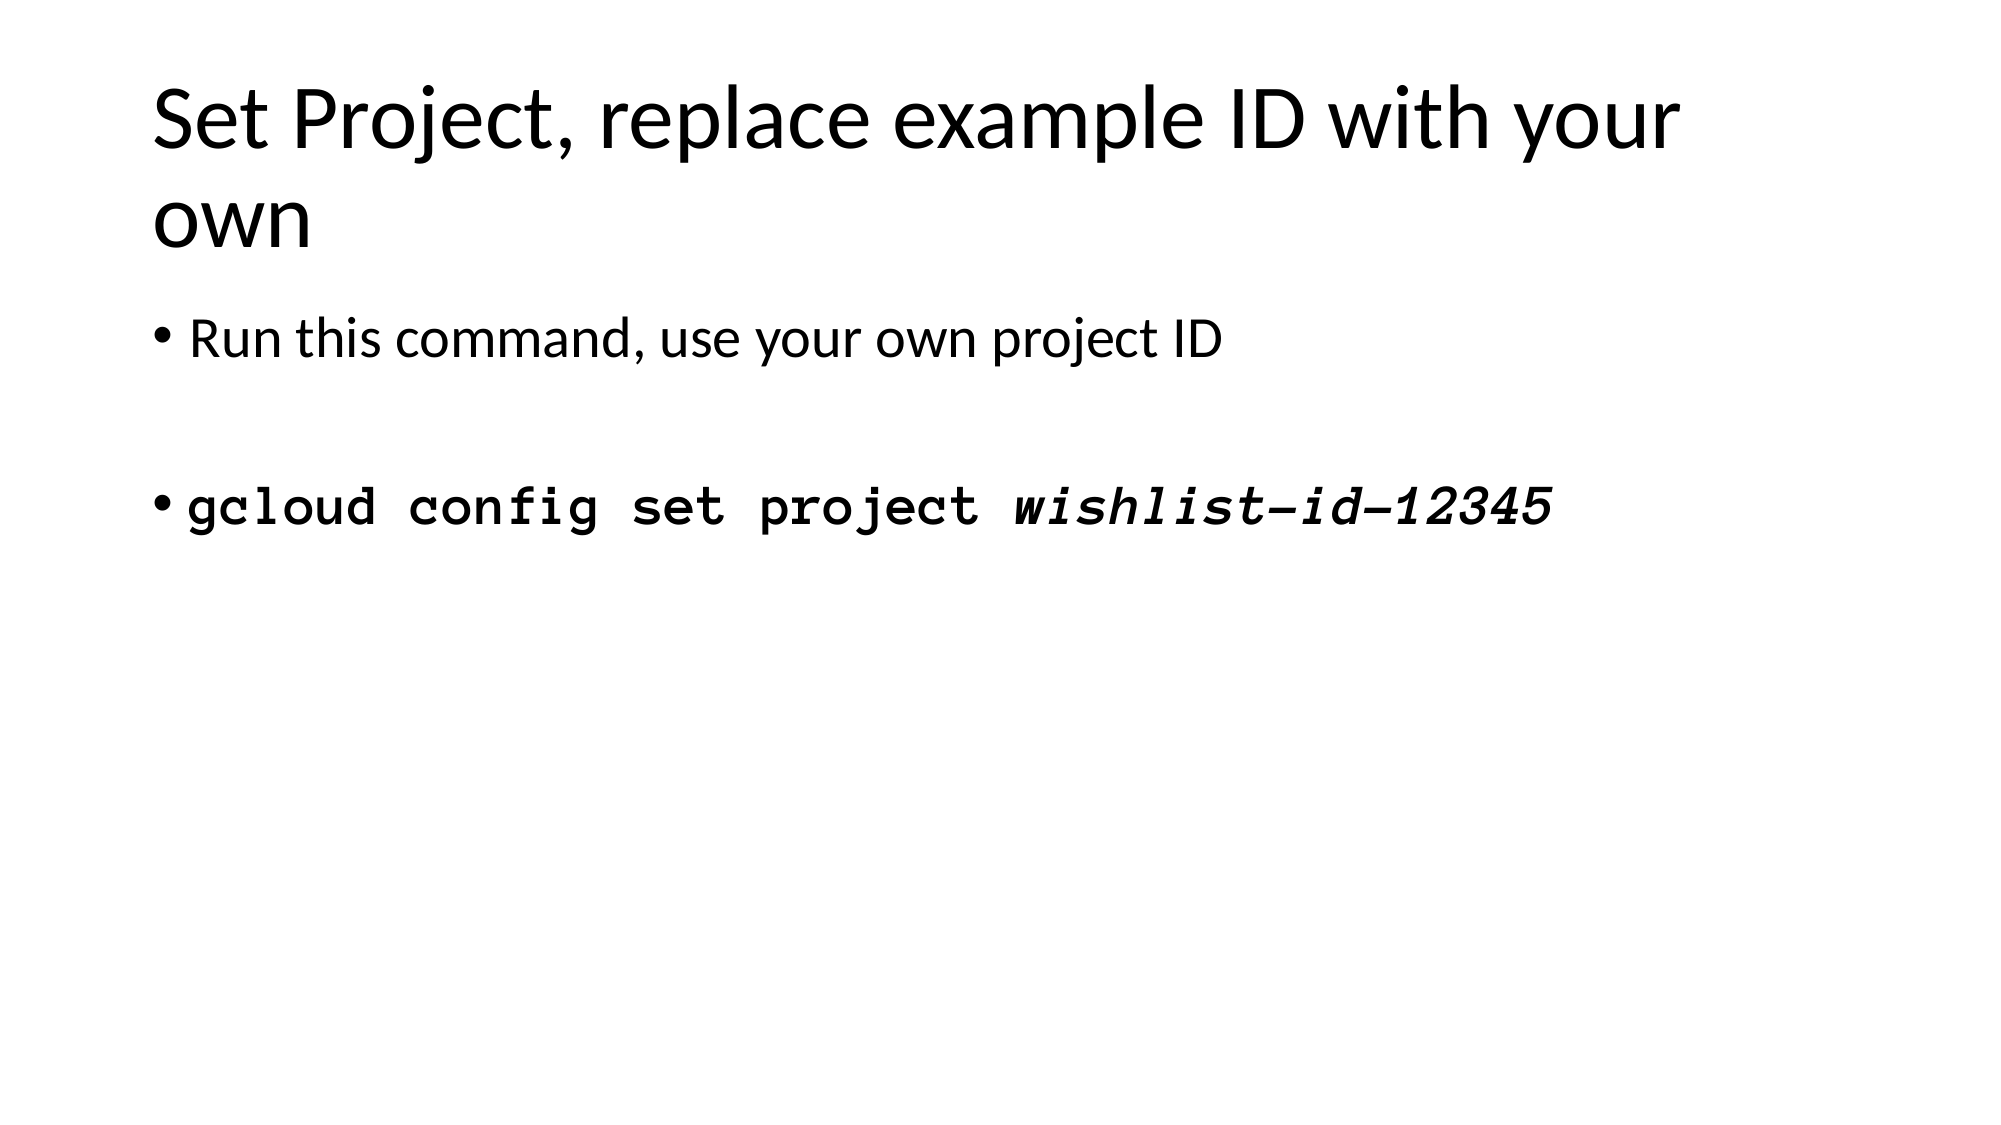

# Set Project, replace example ID with your own
Run this command, use your own project ID

gcloud config set project wishlist-id-12345